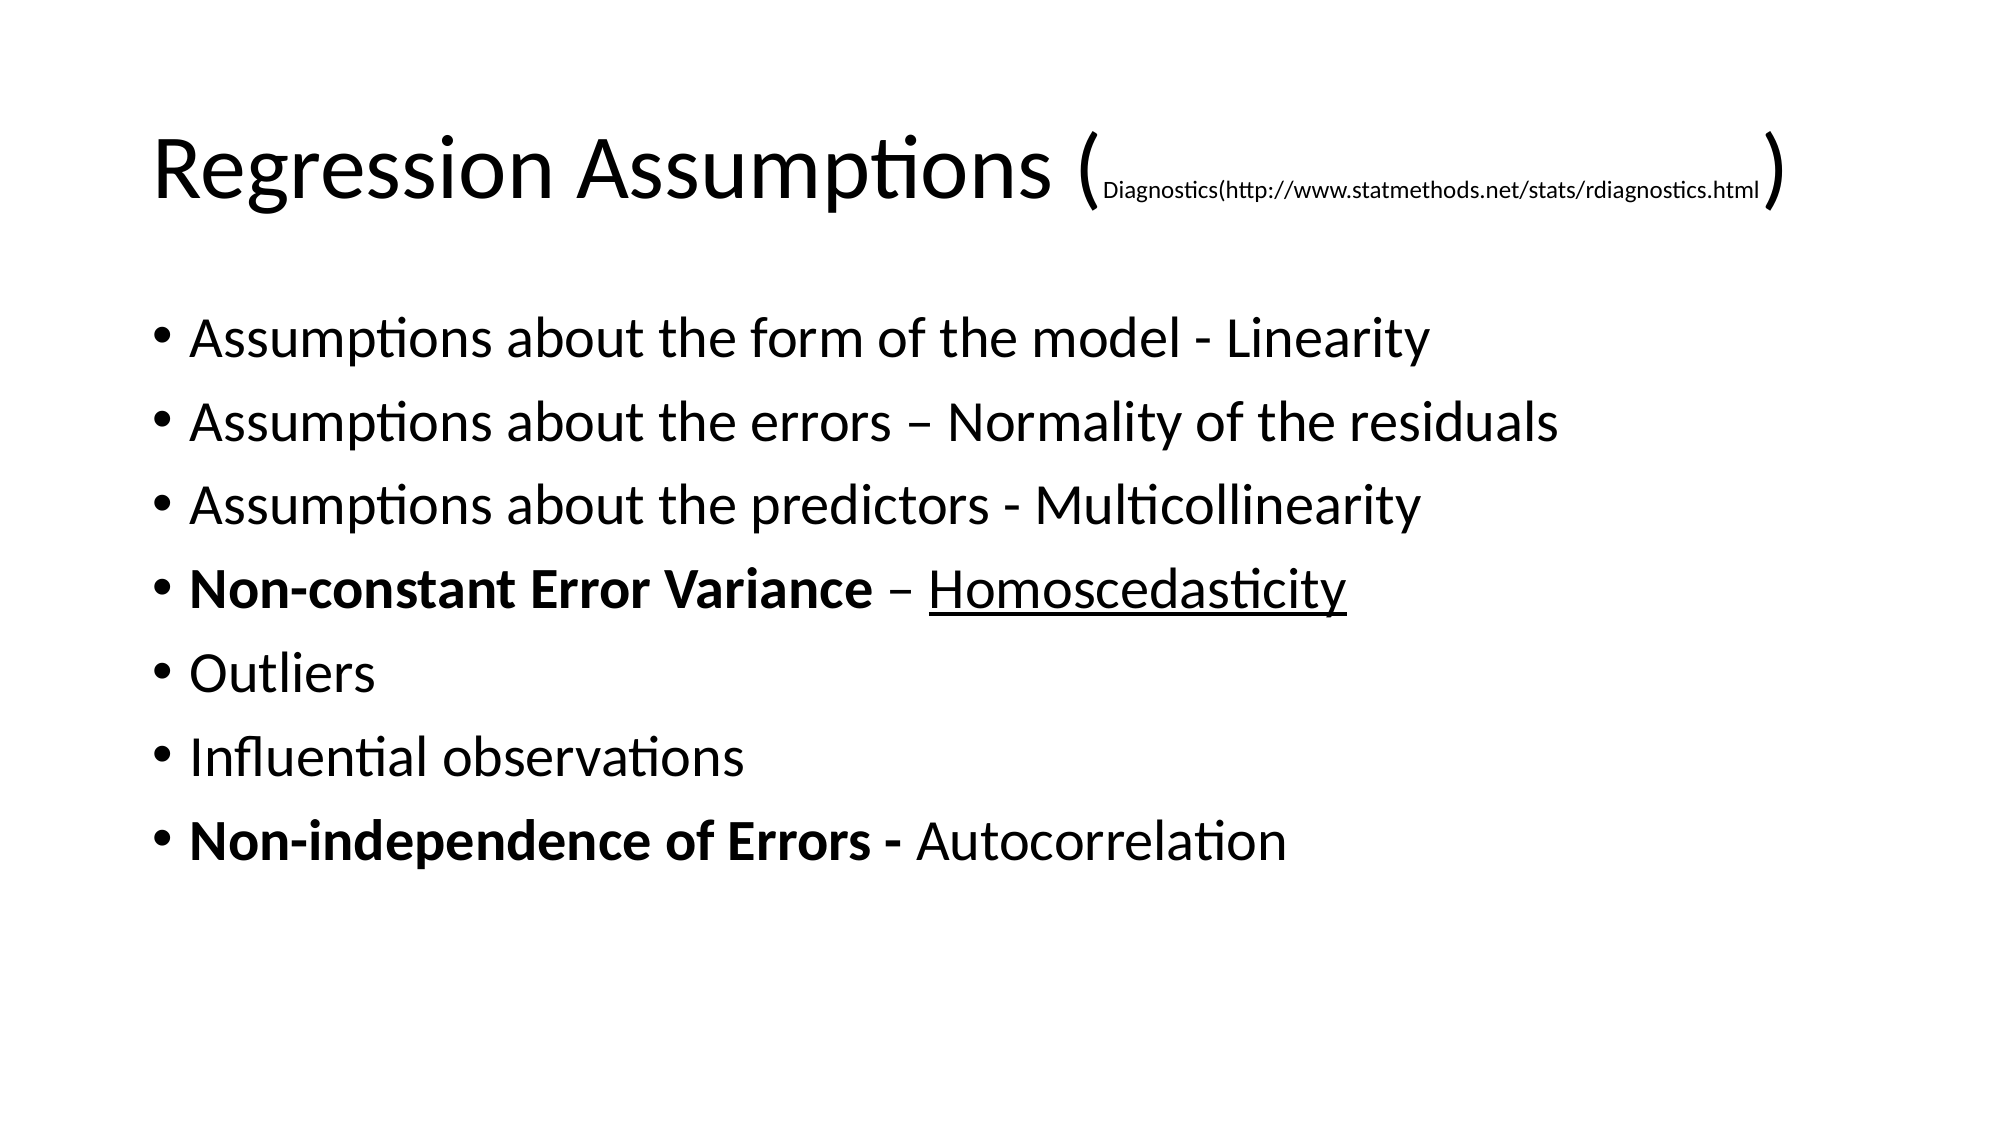

# Regression Assumptions (Diagnostics(http://www.statmethods.net/stats/rdiagnostics.html)
Assumptions about the form of the model - Linearity
Assumptions about the errors – Normality of the residuals
Assumptions about the predictors - Multicollinearity
Non-constant Error Variance – Homoscedasticity
Outliers
Influential observations
Non-independence of Errors - Autocorrelation